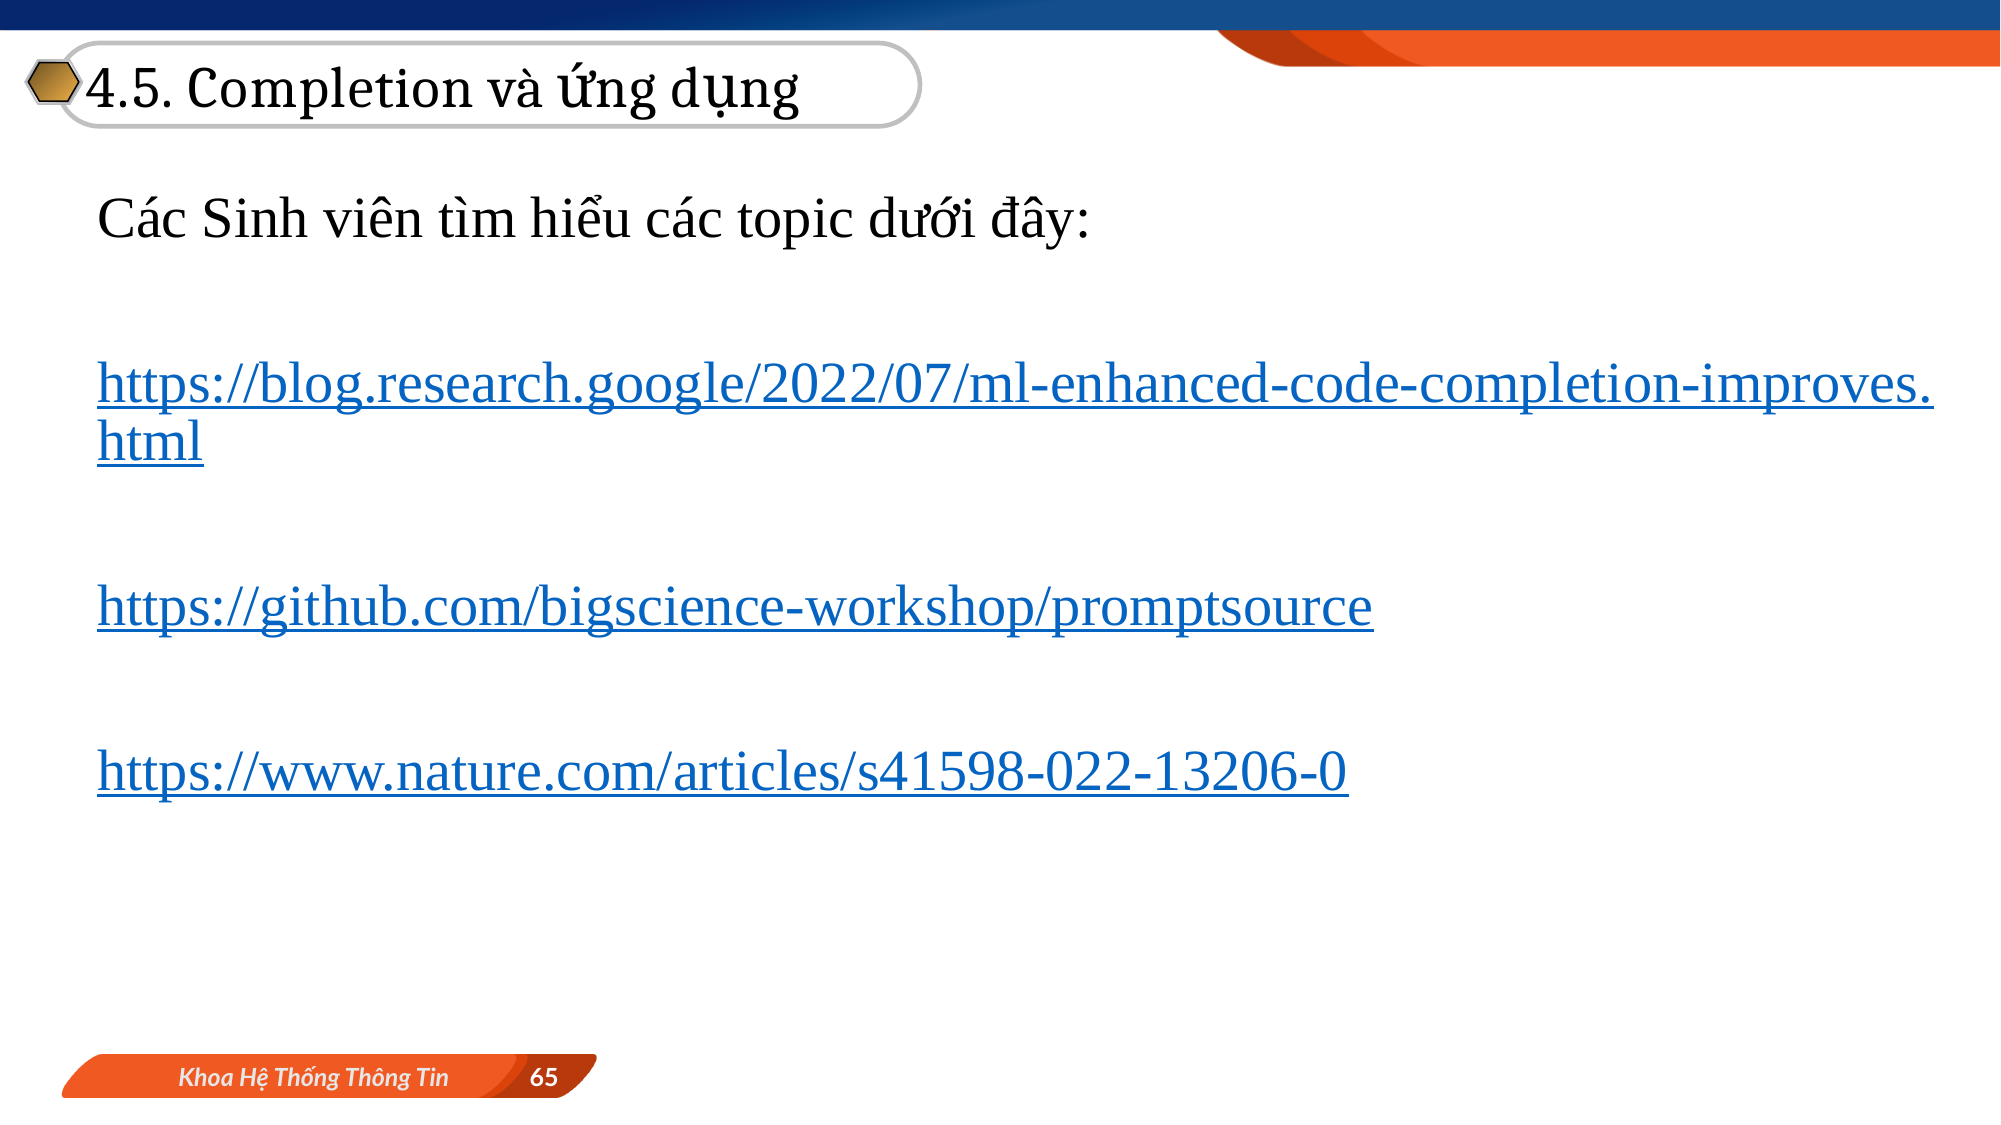

4.5. Completion và ứng dụng

Các Sinh viên tìm hiểu các topic dưới đây:

https://blog.research.google/2022/07/ml-enhanced-code-completion-improves.html

https://github.com/bigscience-workshop/promptsource

https://www.nature.com/articles/s41598-022-13206-0

65
Khoa Hệ Thống Thông Tin